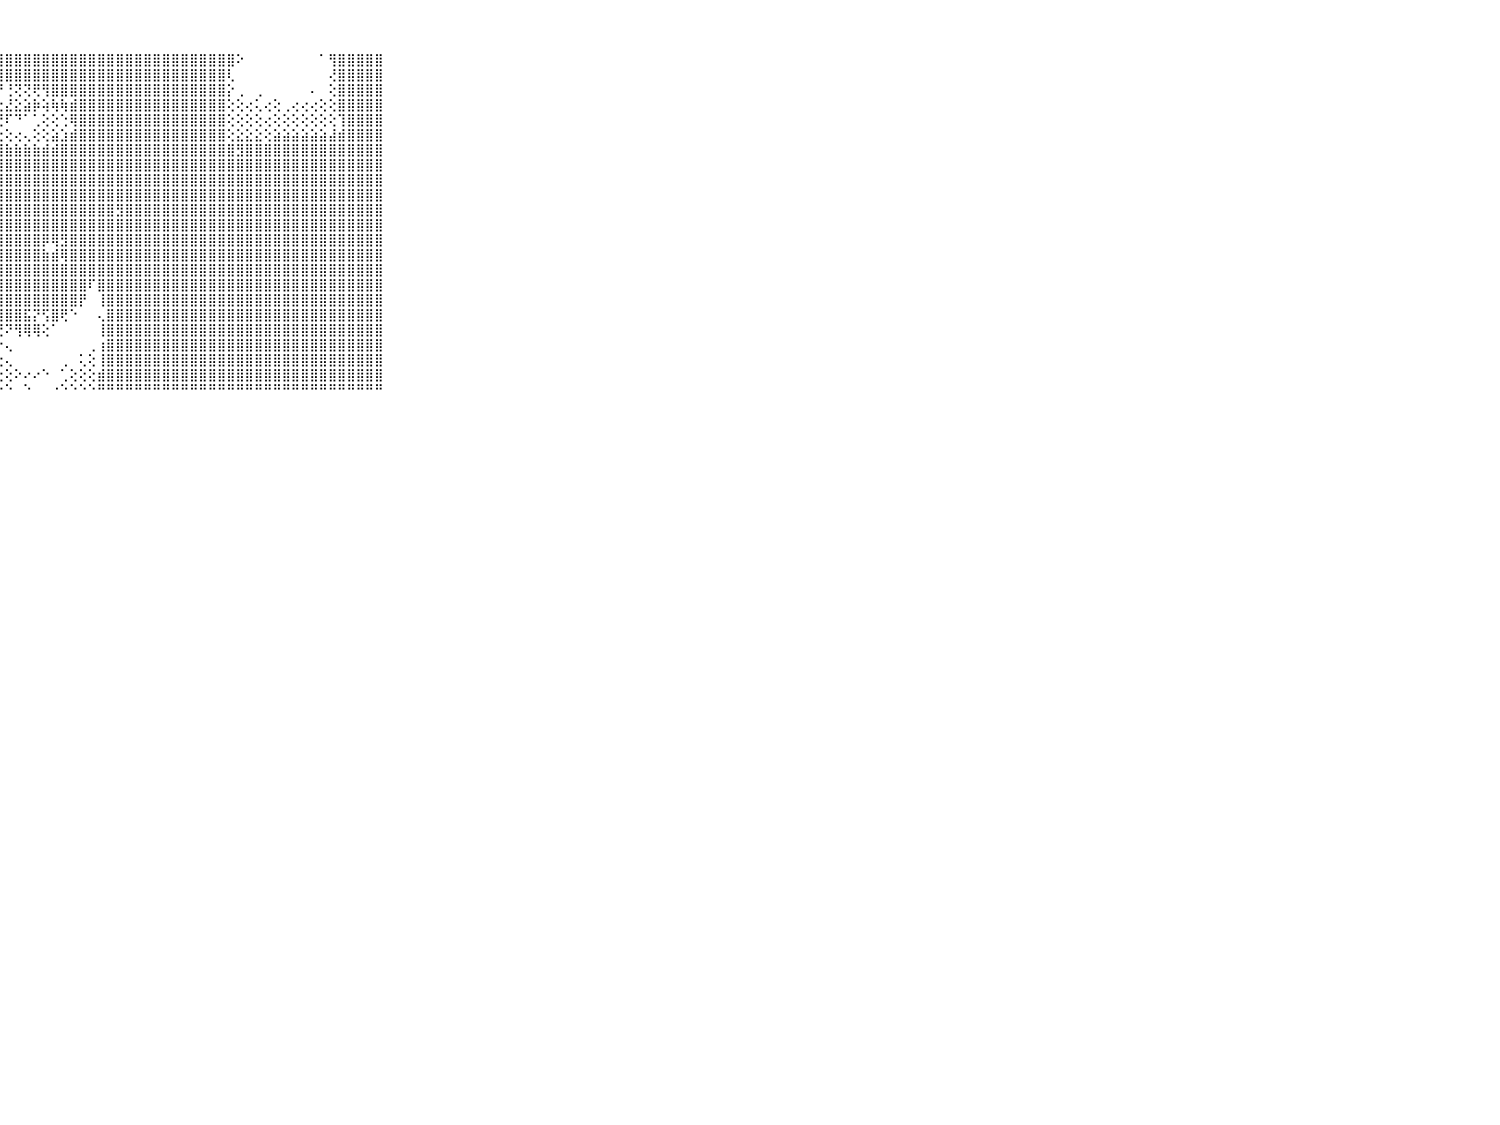

⠀⠀⠀⠀⠀⠀⠀⠀⠀⠀⠀⣿⣿⣯⣿⣿⣿⣿⣿⣿⣿⣿⣿⣿⣿⣿⣿⣿⣿⣿⣿⣿⣿⣿⣿⣿⣿⣿⣿⣿⣿⣿⣿⣿⣿⣿⣿⣿⣿⣿⣿⣿⣿⠕⠀⠀⠀⠀⠀⠀⠀⠀⠁⢻⣿⣿⣿⣿⣿⠀⠀⠀⠀⠀⠀⠀⠀⠀⠀⠀⠀
⠀⠀⠀⠀⠀⠀⠀⠀⠀⠀⠀⣿⡟⢟⢟⣿⣿⣿⣿⣿⣿⣿⣿⣿⣿⣿⣿⣿⣿⣿⣿⣿⣿⣿⣿⣿⣿⣿⣿⣿⣿⣿⣿⣿⣿⣿⣿⣿⣿⣿⣿⣿⢇⠀⠀⠀⠀⠀⠀⠀⠀⠀⠀⢜⣿⣿⣿⣿⣿⠀⠀⠀⠀⠀⠀⠀⠀⠀⠀⠀⠀
⠀⠀⠀⠀⠀⠀⠀⠀⠀⠀⠀⣿⣿⣷⣿⣿⣿⣿⣿⣿⣿⣿⣿⣿⡿⢿⢟⠙⢘⢝⢝⢟⢻⣿⣿⣿⣿⣿⣿⣿⣿⣿⣿⣿⣿⣿⣿⣿⣿⣿⣿⣿⡕⢀⠀⢀⠀⠀⠀⠀⠀⠄⠀⢕⣿⣿⣿⣿⣿⠀⠀⠀⠀⠀⠀⠀⠀⠀⠀⠀⠀
⠀⠀⠀⠀⠀⠀⠀⠀⠀⠀⠀⡝⢿⣿⣿⣿⣿⣿⣿⣿⣿⣿⢿⢟⢁⠑⢄⢕⣜⣕⣵⡷⢵⢷⢷⣾⣿⣿⣿⣿⣿⣿⣿⣿⣿⣿⣿⣿⣿⣿⣿⣿⢕⢕⢔⢅⢔⢕⢀⢔⢔⢔⢕⢕⣿⣿⣿⣿⣿⠀⠀⠀⠀⠀⠀⠀⠀⠀⠀⠀⠀
⠀⠀⠀⠀⠀⠀⠀⠀⠀⠀⠀⣿⡟⣿⣿⣿⣿⣿⣿⣿⣿⢿⢕⢕⢕⡕⢱⢞⠏⠙⠁⢁⢕⢕⢑⢿⣿⣿⣿⣿⣿⣿⣿⣿⣿⣿⣿⣿⣿⣿⣿⣿⢕⢕⢕⢕⢔⢕⢕⢕⢕⢕⢕⢕⢹⣿⣿⣿⣿⠀⠀⠀⠀⠀⠀⠀⠀⠀⠀⠀⠀
⠀⠀⠀⠀⠀⠀⠀⠀⠀⠀⠀⣿⣿⣿⣿⣿⣿⣿⣿⣿⣿⢕⡷⢕⢜⢟⢕⢕⢕⢔⢄⢕⢕⣵⣱⣾⣿⣿⣿⣿⣿⣿⣿⣿⣿⣿⣿⣿⣿⣿⣿⣿⢕⣕⣕⣕⢕⣵⣵⣵⣵⣵⣵⣼⣾⣿⣿⣿⣿⠀⠀⠀⠀⠀⠀⠀⠀⠀⠀⠀⠀
⠀⠀⠀⠀⠀⠀⠀⠀⠀⠀⠀⣿⣿⣿⣿⣿⣿⣿⣿⣿⣿⢕⢕⢳⣾⣷⣷⣿⣷⣷⣷⣷⣾⣾⣿⣿⣿⣿⣿⣿⣿⣿⣿⣿⣿⣿⣿⣿⣿⣿⣿⣿⣿⣻⣿⣿⣿⣿⣿⣿⣿⣿⣿⣿⣿⣿⣿⣿⣿⠀⠀⠀⠀⠀⠀⠀⠀⠀⠀⠀⠀
⠀⠀⠀⠀⠀⠀⠀⠀⠀⠀⠀⣿⣿⣿⣿⣿⣿⣿⣿⣿⣿⢕⢕⢱⣿⣿⣿⣿⣿⣿⣿⣿⣿⣿⣿⣿⣿⣿⣿⣿⣿⣿⣿⣿⣿⣿⣿⣿⣿⣿⣿⣿⣿⣿⣿⣿⣿⣿⣿⣿⣿⣿⣿⣿⣿⣿⣿⣿⣿⠀⠀⠀⠀⠀⠀⠀⠀⠀⠀⠀⠀
⠀⠀⠀⠀⠀⠀⠀⠀⠀⠀⠀⣯⣿⣿⣿⣾⣿⣿⣿⣿⣿⢕⢕⣿⣿⣿⣿⣿⣿⣿⣿⣿⣿⣿⣿⣿⣿⣿⣿⣿⣿⣿⣿⣿⣿⣿⣿⣿⣿⣿⣿⣿⣿⣿⣿⣿⣿⣿⣿⣿⣿⣿⣿⣿⣿⣿⣿⣿⣿⠀⠀⠀⠀⠀⠀⠀⠀⠀⠀⠀⠀
⠀⠀⠀⠀⠀⠀⠀⠀⠀⠀⠀⡿⣿⣿⣿⣿⣿⣿⣿⣿⣿⢇⢕⢸⣿⣿⣿⣿⣿⣿⣿⣿⣿⣿⣿⣿⣿⣿⣿⣿⣿⣿⣿⣿⣿⣿⣿⣿⣿⣿⣿⣿⣿⣿⣿⣿⣿⣿⣿⣿⣿⣿⣿⣿⣿⣿⣿⣿⣿⠀⠀⠀⠀⠀⠀⠀⠀⠀⠀⠀⠀
⠀⠀⠀⠀⠀⠀⠀⠀⠀⠀⠀⣿⣿⣿⣿⣿⣿⣿⣿⣿⣿⣿⣇⣽⣿⣿⣿⣿⣿⣿⣿⣿⣿⣿⣿⣿⣿⣿⣿⣿⣻⣿⣿⣿⣿⣿⣿⣿⣿⣿⣿⣿⣿⣿⣿⣿⣿⣿⣿⣿⣿⣿⣿⣿⣿⣿⣿⣿⣿⠀⠀⠀⠀⠀⠀⠀⠀⠀⠀⠀⠀
⠀⠀⠀⠀⠀⠀⠀⠀⠀⠀⠀⢝⣻⣻⣿⣿⣯⣿⣿⣿⣿⣿⣿⣿⣿⣿⣿⣿⣿⣿⣿⣿⣿⣿⣿⣿⣿⣿⣿⣿⣿⣿⣿⣿⣿⣿⣿⣿⣿⣿⣿⣿⣿⣿⣿⣿⣿⣿⣿⣿⣿⣿⣿⣿⣿⣿⣿⣿⣿⠀⠀⠀⠀⠀⠀⠀⠀⠀⠀⠀⠀
⠀⠀⠀⠀⠀⠀⠀⠀⠀⠀⠀⡿⢻⣿⣿⣿⣿⣿⣿⣿⣿⣿⣿⣿⣿⣿⣿⣿⣿⣿⣿⣿⡿⢿⣻⣿⣿⣿⣿⣿⣿⣿⣿⣿⣿⣿⣿⣿⣿⣿⣿⣿⣿⣿⣿⣿⣿⣿⣿⣿⣿⣿⣿⣿⣿⣿⣿⣿⣿⠀⠀⠀⠀⠀⠀⠀⠀⠀⠀⠀⠀
⠀⠀⠀⠀⠀⠀⠀⠀⠀⠀⠀⣿⣿⣷⣿⣿⣿⣿⣿⣿⣿⣿⣿⣿⣿⣿⣿⣿⣿⣿⣿⣿⣷⣾⢿⣿⣿⣿⣿⣿⣿⣿⣿⣿⣿⣿⣿⣿⣿⣿⣿⣿⣿⣿⣿⣿⣿⣿⣿⣿⣿⣿⣿⣿⣿⣿⣿⣿⣿⠀⠀⠀⠀⠀⠀⠀⠀⠀⠀⠀⠀
⠀⠀⠀⠀⠀⠀⠀⠀⠀⠀⠀⣿⣿⣿⣿⣿⣿⣿⣿⣿⣿⣿⣟⣿⣿⣿⣿⣿⣿⣿⣿⣿⣿⣿⣿⣿⣿⣿⣿⣿⣿⣿⣿⣿⣿⣿⣿⣿⣿⣿⣿⣿⣿⣿⣿⣿⣿⣿⣿⣿⣿⣿⣿⣿⣿⣿⣿⣿⣿⠀⠀⠀⠀⠀⠀⠀⠀⠀⠀⠀⠀
⠀⠀⠀⠀⠀⠀⠀⠀⠀⠀⠀⣿⣿⣿⣿⣿⣿⣿⣿⣿⣿⣿⣿⣿⡿⣿⣿⣿⣿⣿⣿⣿⣿⣿⣿⣿⣿⠏⣿⣿⣿⣿⣿⣿⣿⣿⣿⣿⣿⣿⣿⣿⣿⣿⣿⣿⣿⣿⣿⣿⣿⣿⣿⣿⣿⣿⣿⣿⣿⠀⠀⠀⠀⠀⠀⠀⠀⠀⠀⠀⠀
⠀⠀⠀⠀⠀⠀⠀⠀⠀⠀⠀⣿⣿⣿⣿⣿⣿⣿⣿⣿⣿⣿⣿⣿⡇⢿⣿⣿⣿⣿⣿⣿⣿⣿⣿⣿⡟⠀⢸⣿⣿⣿⣿⣿⣿⣿⣿⣿⣿⣿⣿⣿⣿⣿⣿⣿⣿⣿⣿⣿⣿⣿⣿⣿⣿⣿⣿⣿⣿⠀⠀⠀⠀⠀⠀⠀⠀⠀⠀⠀⠀
⠀⠀⠀⠀⠀⠀⠀⠀⠀⠀⠀⣿⣿⣽⣿⣿⣿⣿⣿⣿⣿⣿⣿⣿⣷⢜⢻⣿⣿⣿⣯⡝⢫⣿⢟⠑⠀⠀⢄⣿⣿⣿⣿⣿⣿⣿⣿⣿⣿⣿⣿⣿⣿⣿⣿⣿⣿⣿⣿⣿⣿⣿⣿⣿⣿⣿⣿⣿⣿⠀⠀⠀⠀⠀⠀⠀⠀⠀⠀⠀⠀
⠀⠀⠀⠀⠀⠀⠀⠀⠀⠀⠀⣿⣿⣿⣿⣿⣿⣿⣿⣿⣿⣿⣿⣿⣿⢕⠕⢜⠝⢻⢿⢿⢕⠁⠀⠀⠀⠀⢸⣿⣿⣿⣿⣿⣿⣿⣿⣿⣿⣿⣿⣿⣿⣿⣿⣿⣿⣿⣿⣿⣿⣿⣿⣿⣿⣿⣿⣿⣿⠀⠀⠀⠀⠀⠀⠀⠀⠀⠀⠀⠀
⠀⠀⠀⠀⠀⠀⠀⠀⠀⠀⠀⣿⣿⣿⣿⣿⣿⣿⣿⣿⣿⣿⣿⣿⣿⠁⢕⠔⢄⠀⠀⠀⠀⠀⠀⠀⠀⢀⢰⣿⣿⣿⣿⣿⣿⣿⣿⣿⣿⣿⣿⣿⣿⣿⣿⣿⣿⣿⣿⣿⣿⣿⣿⣿⣿⣿⣿⣿⣿⠀⠀⠀⠀⠀⠀⠀⠀⠀⠀⠀⠀
⠀⠀⠀⠀⠀⠀⠀⠀⠀⠀⠀⣿⣿⣿⣿⣿⣿⣿⣿⣿⣿⣿⣿⣿⣿⡆⢕⢕⢄⠀⠀⠀⠀⠀⢀⠀⢅⢕⢸⣿⣿⣿⣿⣿⣿⣿⣿⣿⣿⣿⣿⣿⣿⣿⣿⣿⣿⣿⣿⣿⣿⣿⣿⣿⣿⣿⣿⣿⣿⠀⠀⠀⠀⠀⠀⠀⠀⠀⠀⠀⠀
⠀⠀⠀⠀⠀⠀⠀⠀⠀⠀⠀⣿⣿⣿⣿⣿⣿⣿⣿⣿⣿⣿⣿⣿⣿⣿⡕⢕⢕⠕⠔⠔⠑⠀⢁⢕⢕⢕⣾⣿⣿⣿⣿⣿⣿⣿⣿⣿⣿⣿⣿⣿⣿⣿⣿⣿⣿⣿⣿⣿⣿⣿⣿⣿⣿⣿⣿⣿⣿⠀⠀⠀⠀⠀⠀⠀⠀⠀⠀⠀⠀
⠀⠀⠀⠀⠀⠀⠀⠀⠀⠀⠀⠛⠛⠛⠛⠛⠛⠛⠛⠛⠛⠛⠛⠛⠛⠛⠛⠑⠑⠀⠑⠀⠀⠐⠑⠑⠑⠑⠛⠛⠛⠛⠛⠛⠛⠛⠛⠛⠛⠛⠛⠛⠛⠛⠛⠛⠛⠛⠛⠛⠛⠛⠛⠛⠛⠛⠛⠛⠛⠀⠀⠀⠀⠀⠀⠀⠀⠀⠀⠀⠀